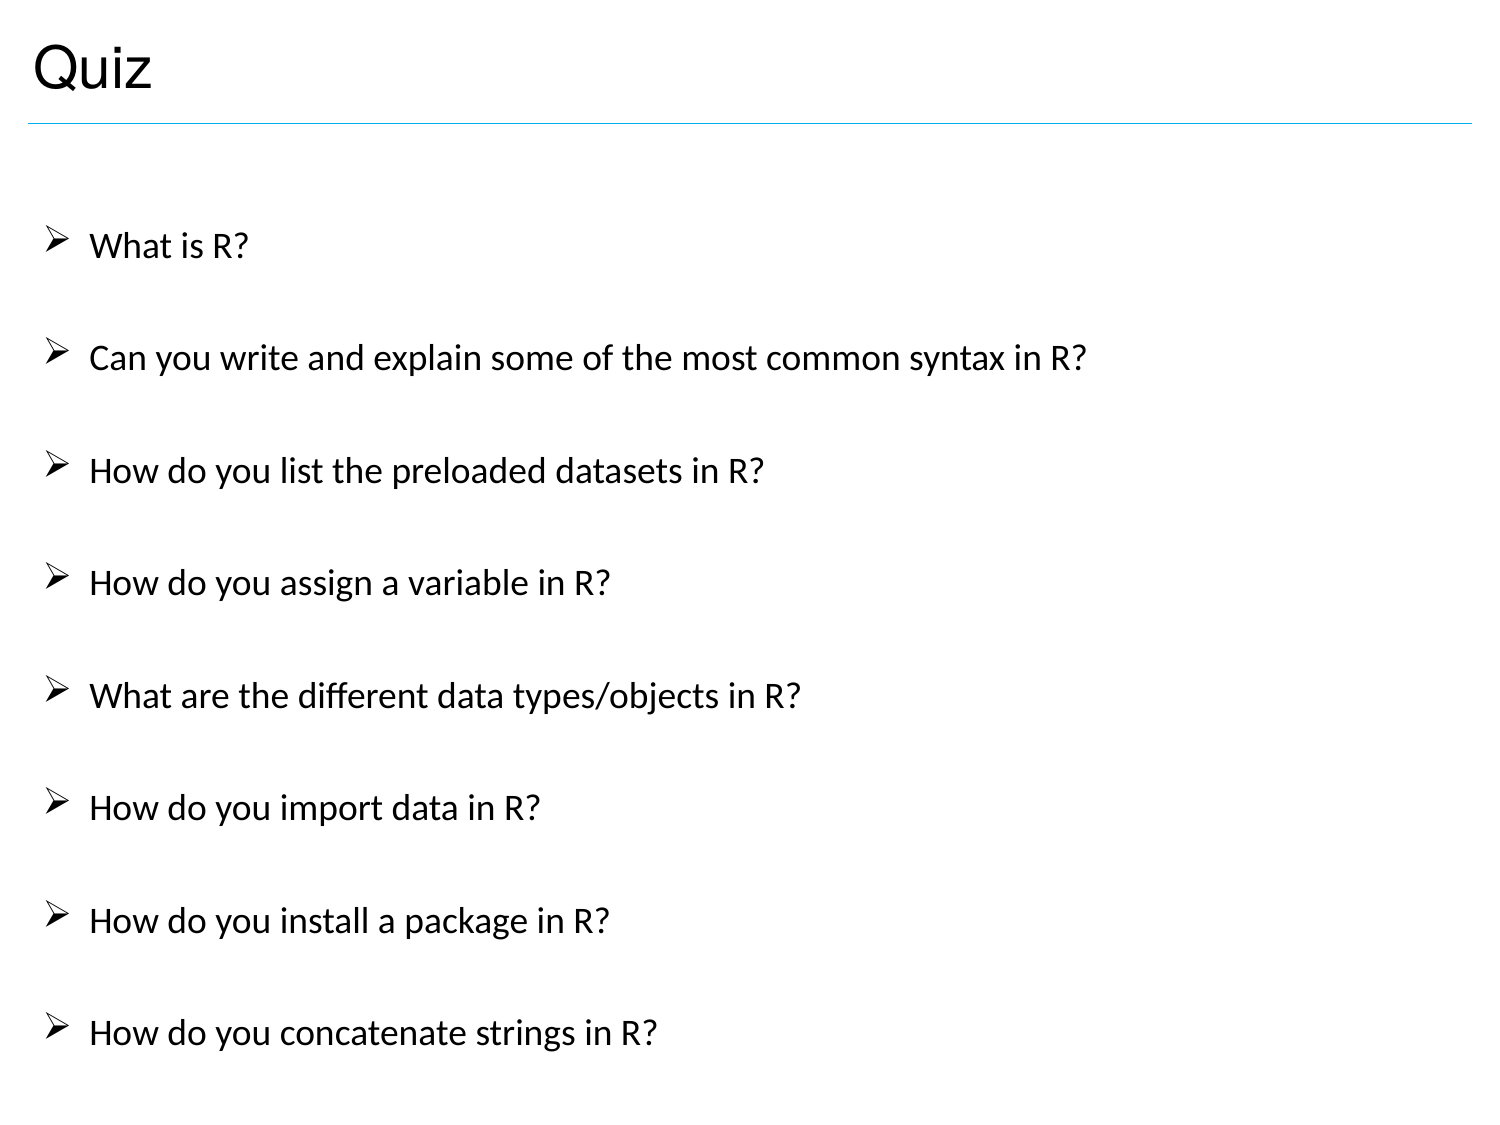

Quiz
What is R?
Can you write and explain some of the most common syntax in R?
How do you list the preloaded datasets in R?
How do you assign a variable in R?
What are the different data types/objects in R?
How do you import data in R?
How do you install a package in R?
How do you concatenate strings in R?